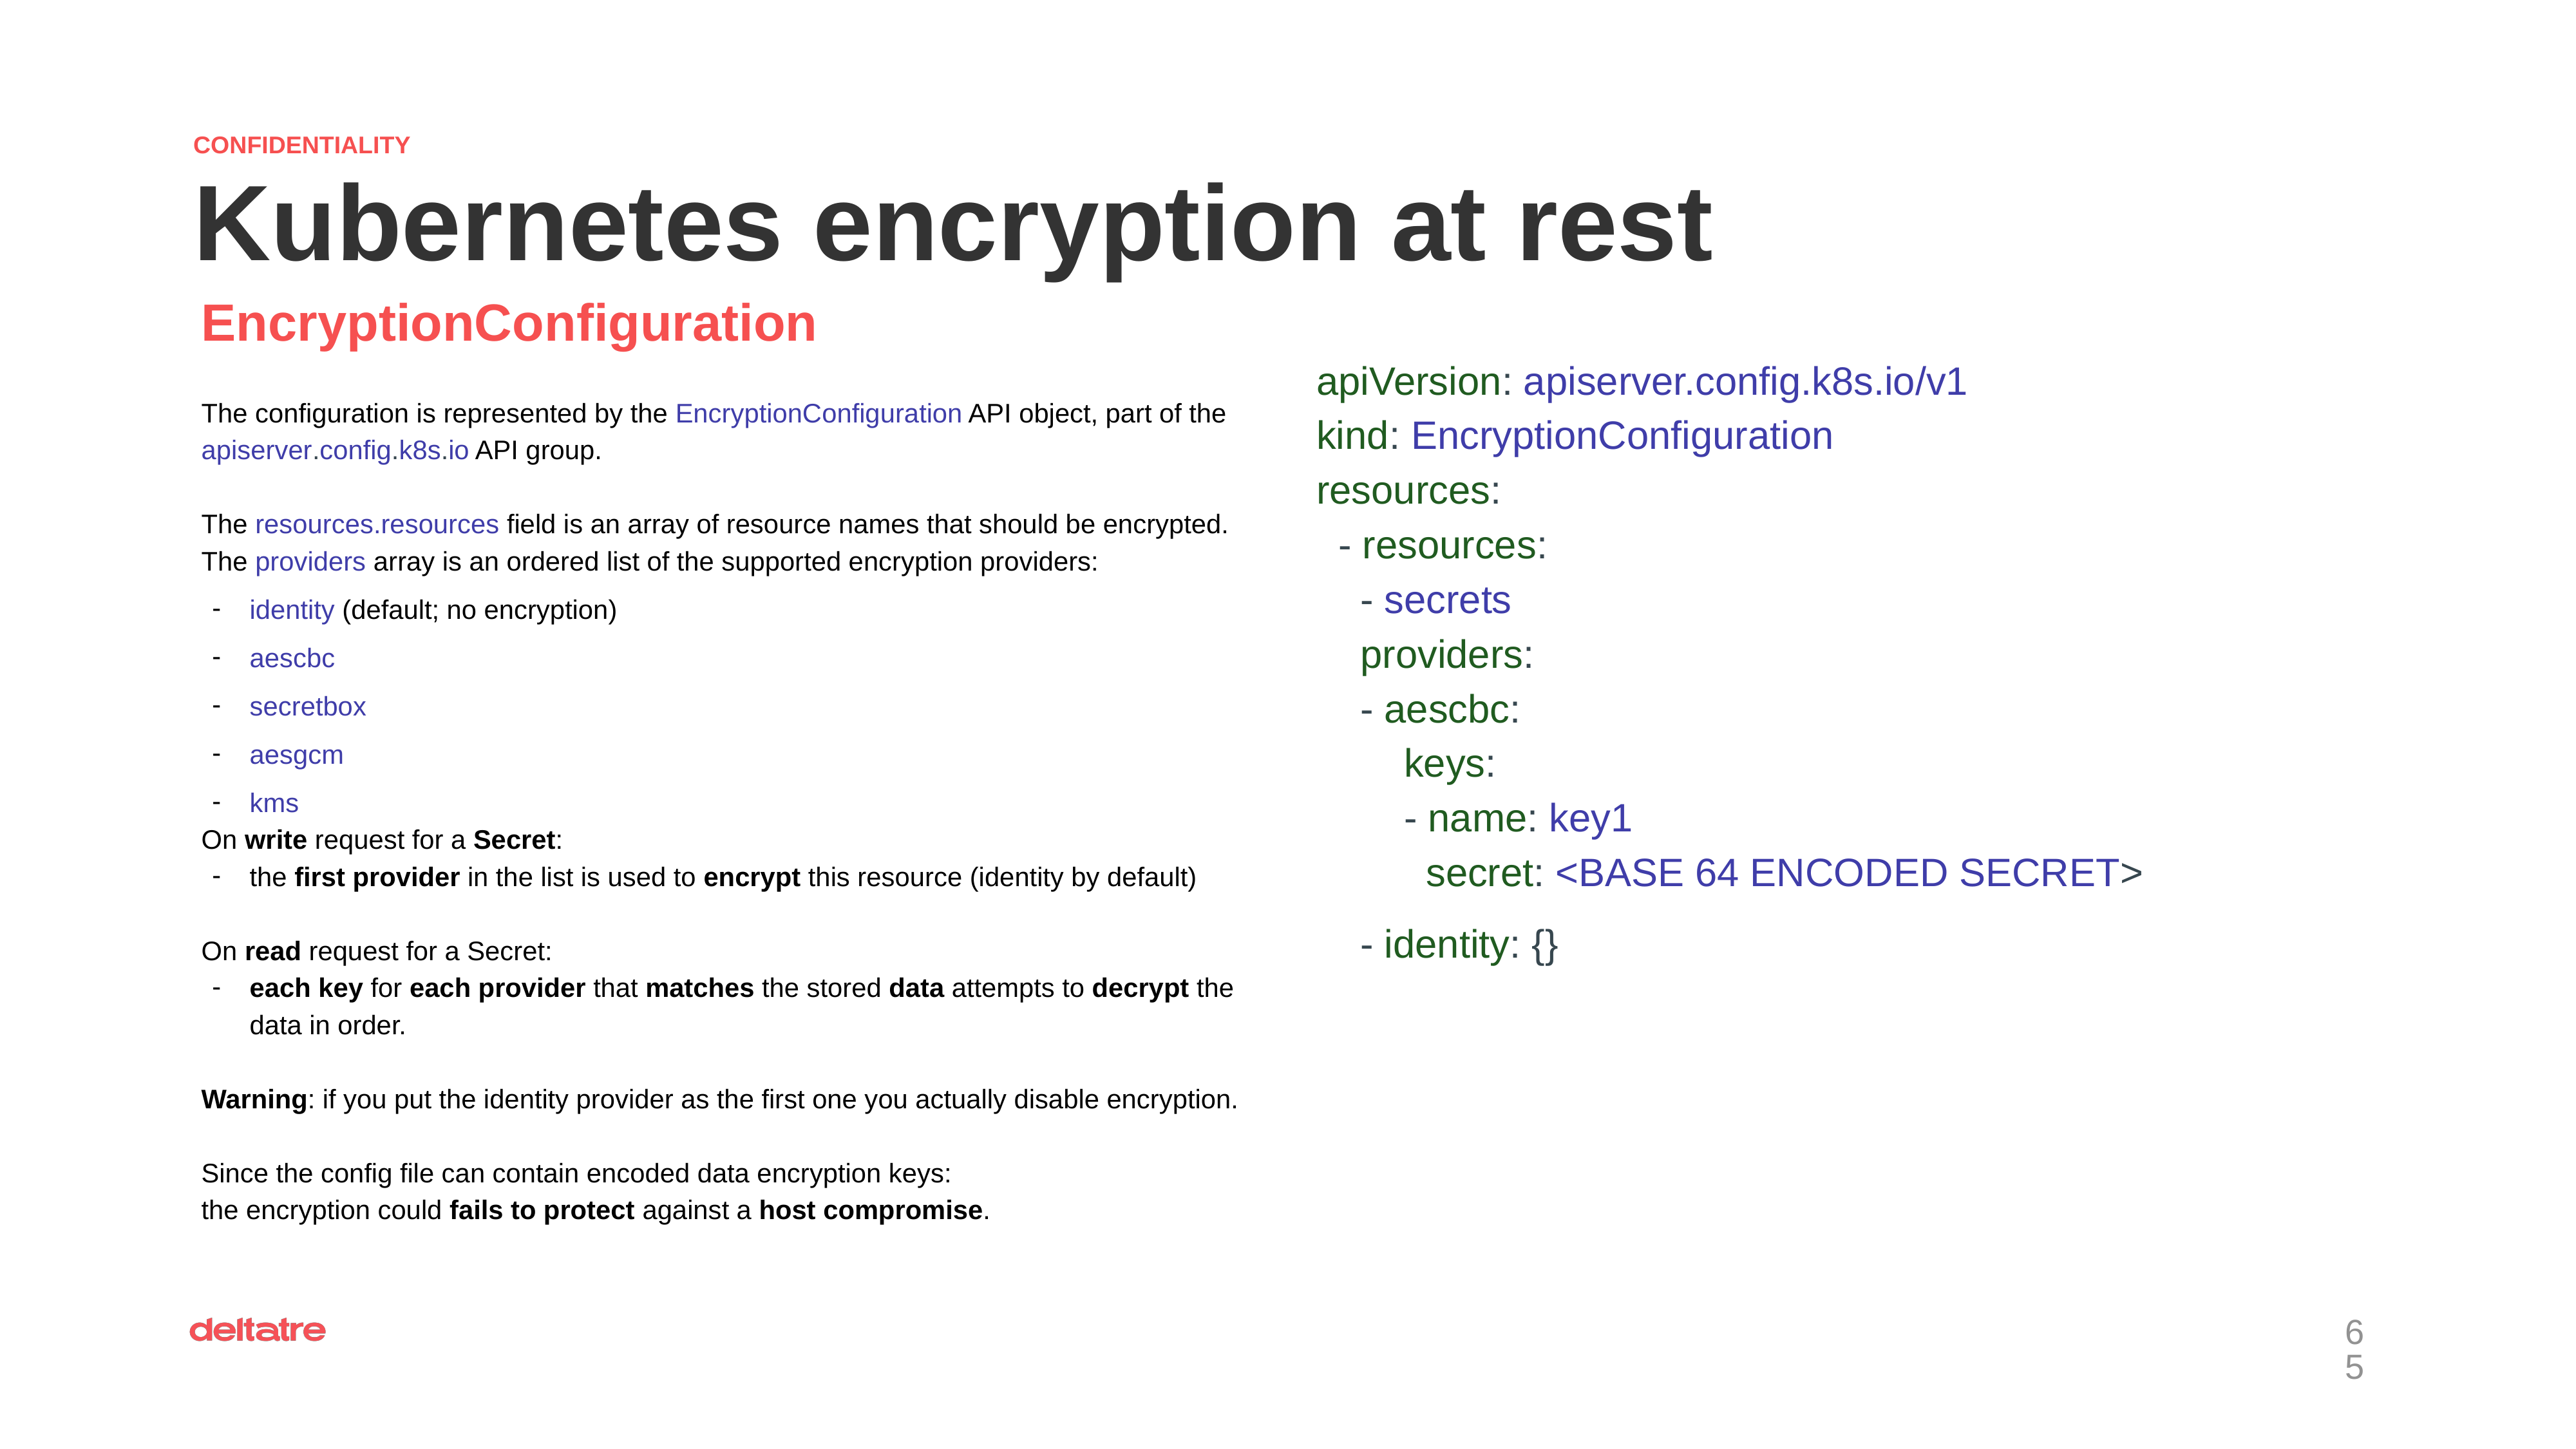

CONFIDENTIALITY
Kubernetes encryption at rest

apiVersion: apiserver.config.k8s.io/v1
kind: EncryptionConfiguration
resources:
  - resources:
    - secrets
    providers:
    - aescbc:
        keys:
        - name: key1
          secret: <BASE 64 ENCODED SECRET>
    - identity: {}
EncryptionConfiguration
The configuration is represented by the EncryptionConfiguration API object, part of the apiserver.config.k8s.io API group.

The resources.resources field is an array of resource names that should be encrypted.
The providers array is an ordered list of the supported encryption providers:
identity (default; no encryption)
aescbc
secretbox
aesgcm
kms
On write request for a Secret:
the first provider in the list is used to encrypt this resource (identity by default)

On read request for a Secret:
each key for each provider that matches the stored data attempts to decrypt the data in order.

Warning: if you put the identity provider as the first one you actually disable encryption.

Since the config file can contain encoded data encryption keys:
the encryption could fails to protect against a host compromise.
65